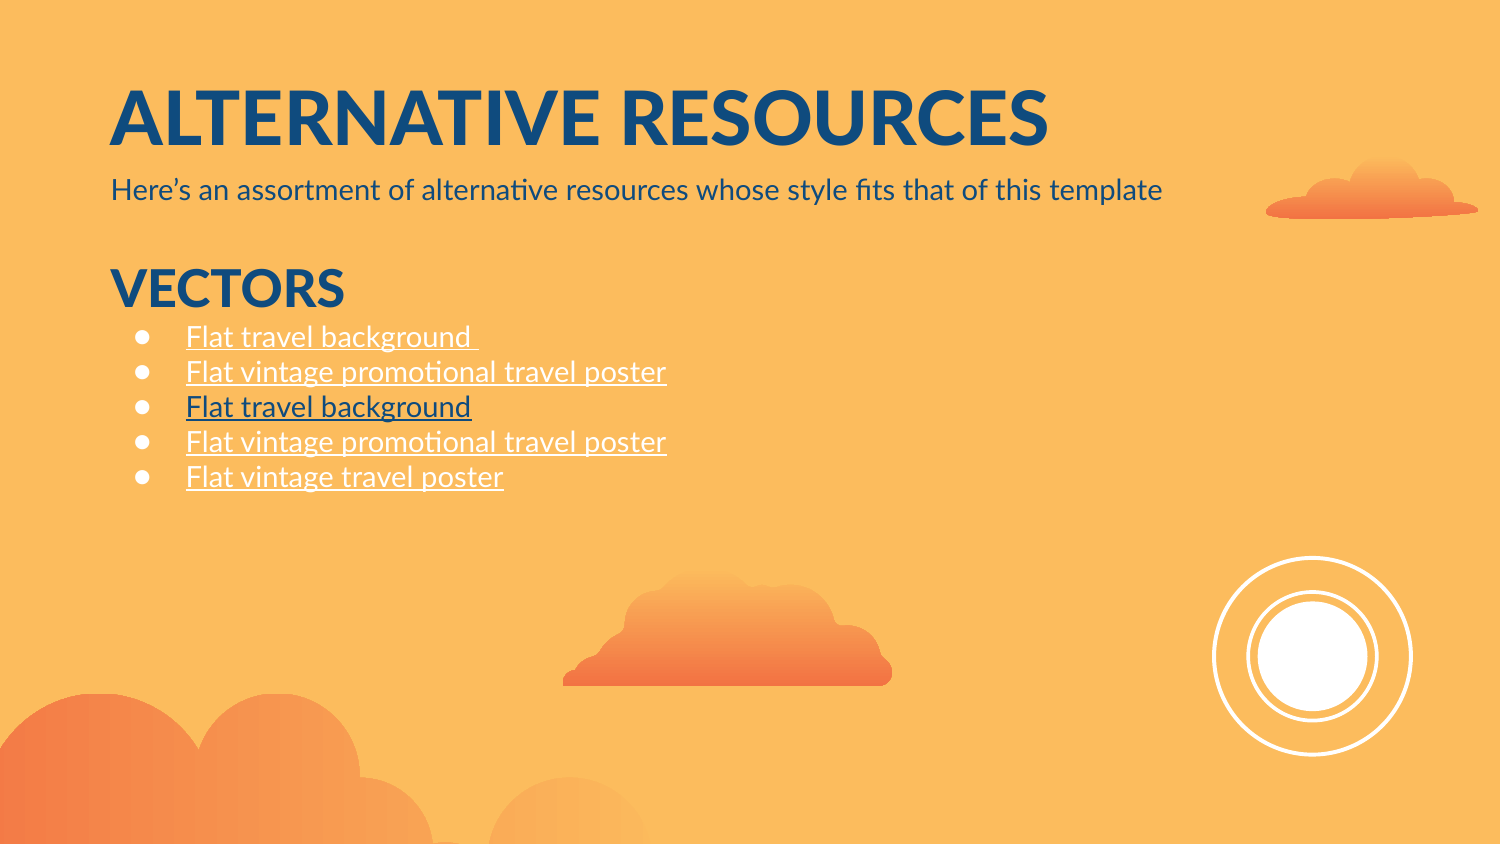

# ALTERNATIVE RESOURCES
Here’s an assortment of alternative resources whose style fits that of this template

VECTORS
Flat travel background
Flat vintage promotional travel poster
Flat travel background
Flat vintage promotional travel poster
Flat vintage travel poster